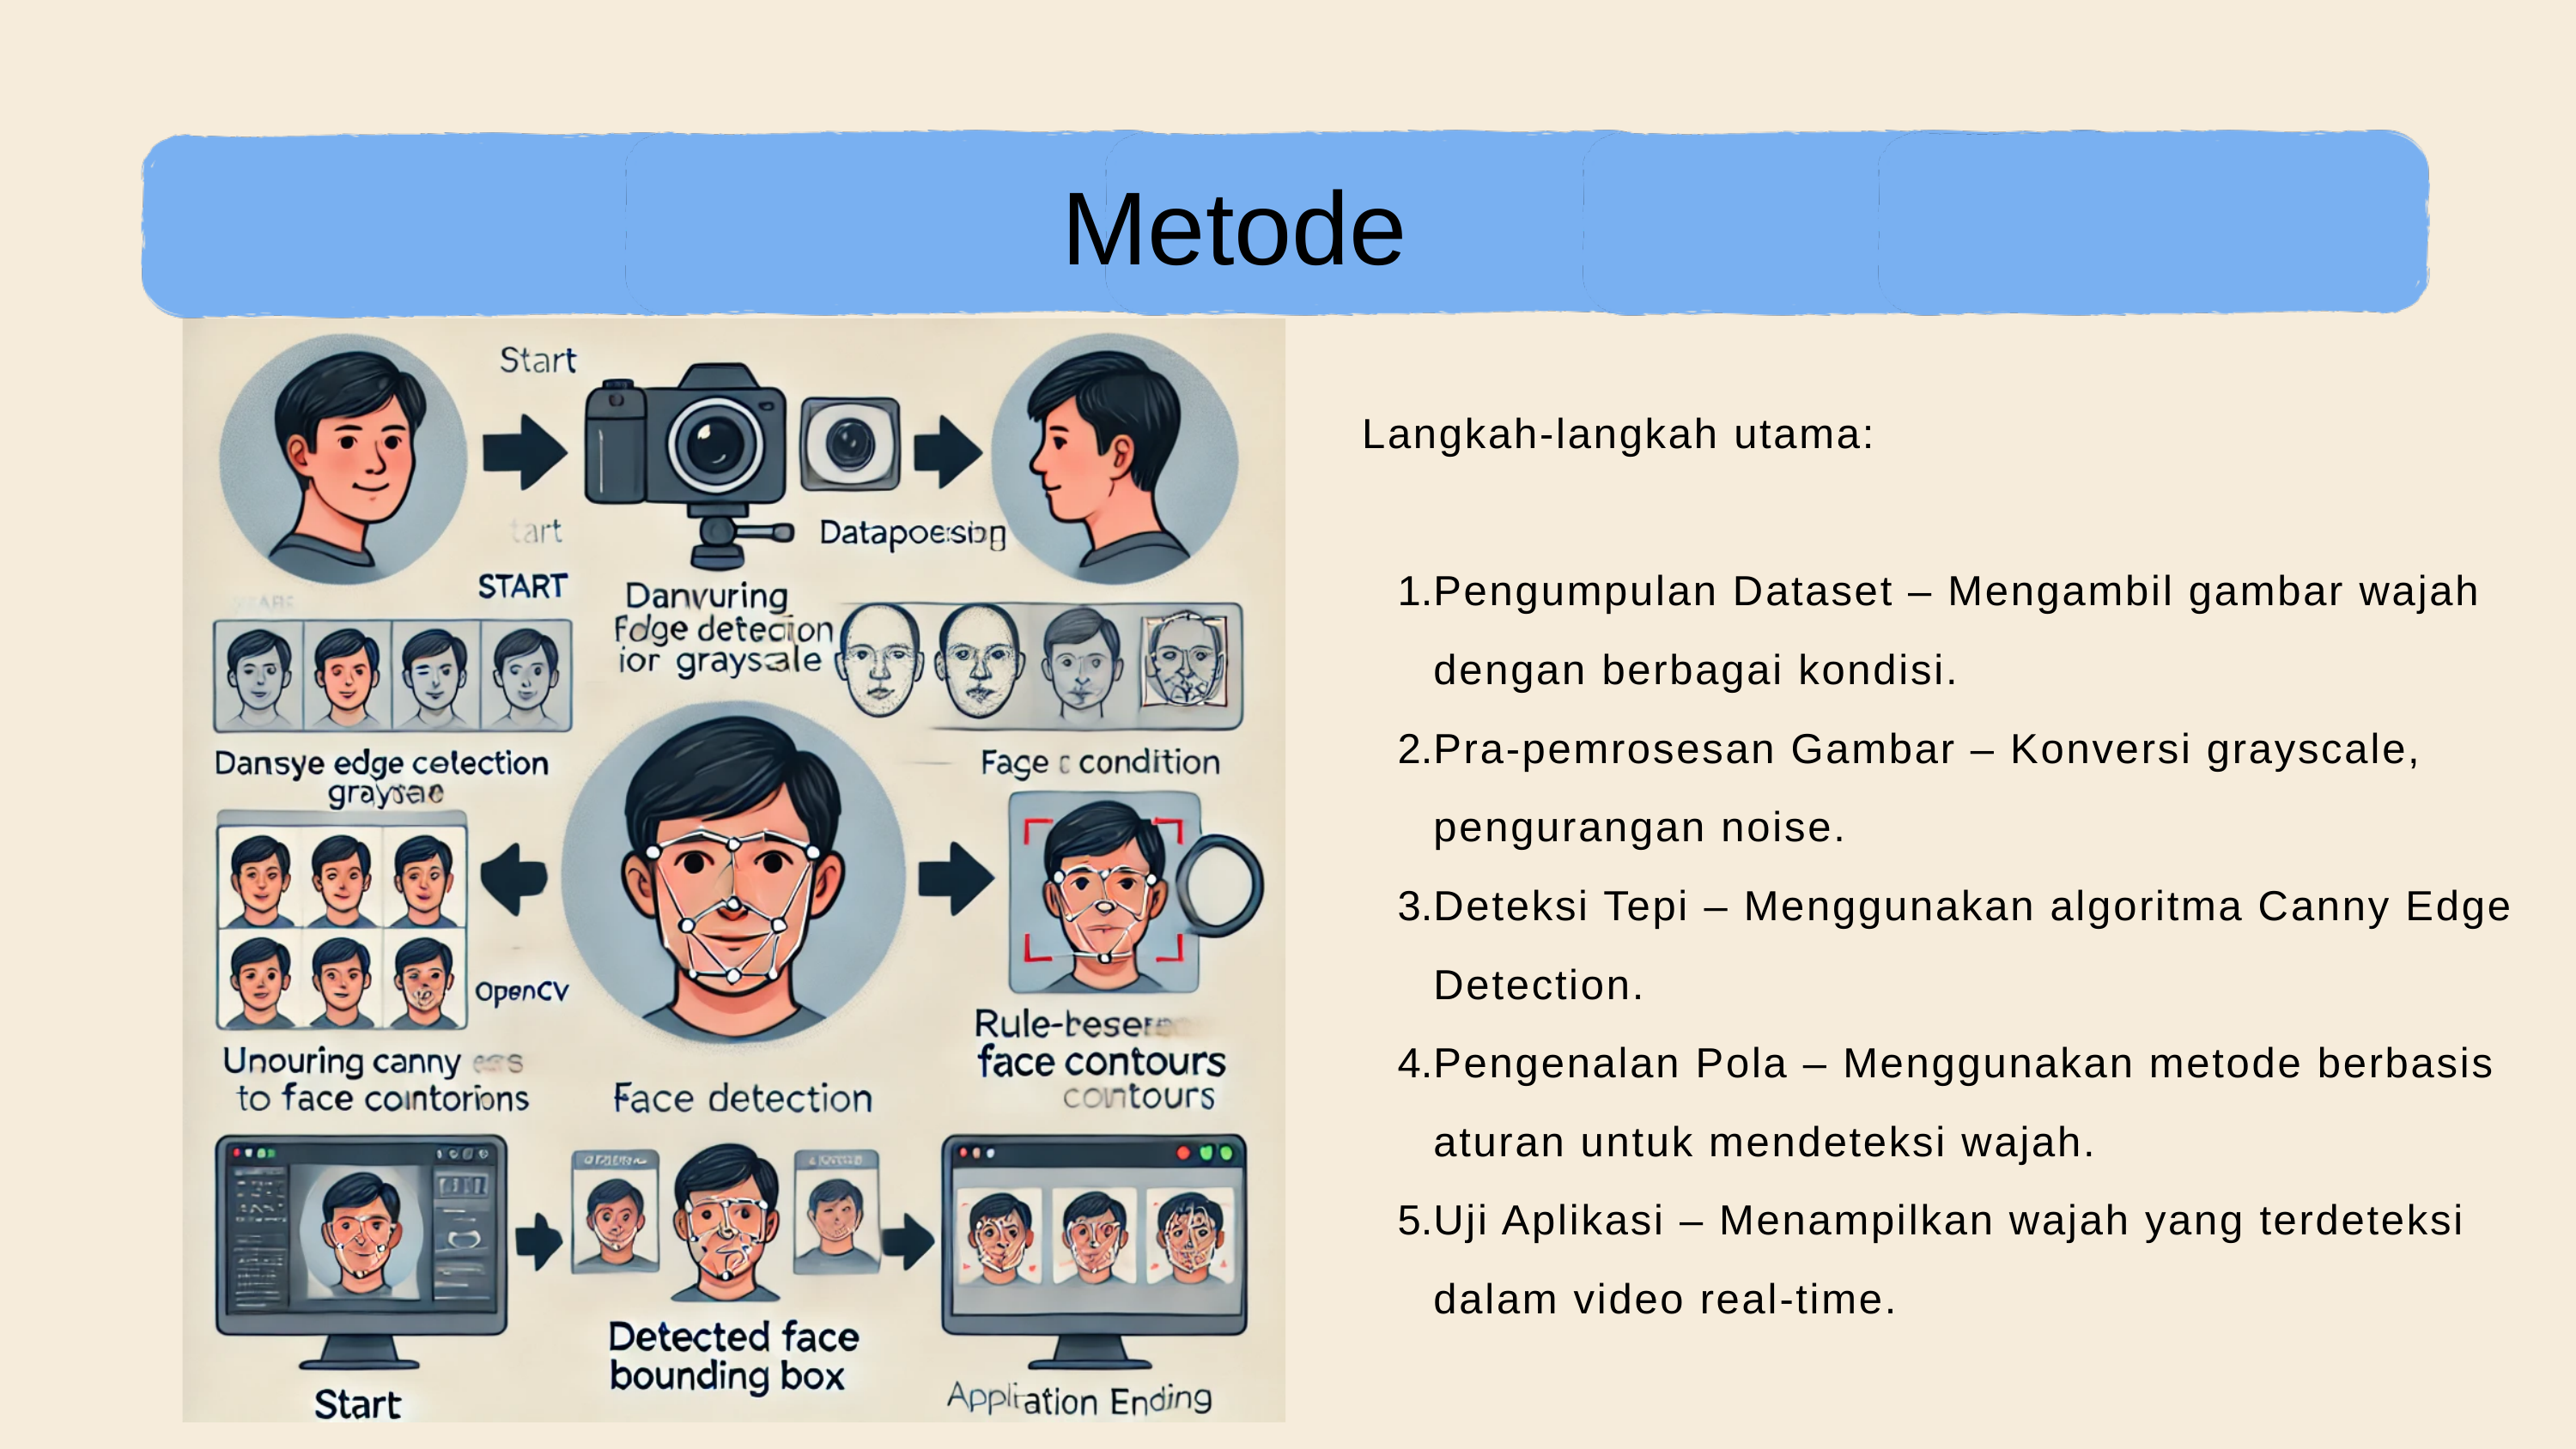

Metode

Langkah-langkah utama:

Pengumpulan Dataset – Mengambil gambar wajah dengan berbagai kondisi.
Pra-pemrosesan Gambar – Konversi grayscale, pengurangan noise.
Deteksi Tepi – Menggunakan algoritma Canny Edge Detection.
Pengenalan Pola – Menggunakan metode berbasis aturan untuk mendeteksi wajah.
Uji Aplikasi – Menampilkan wajah yang terdeteksi dalam video real-time.